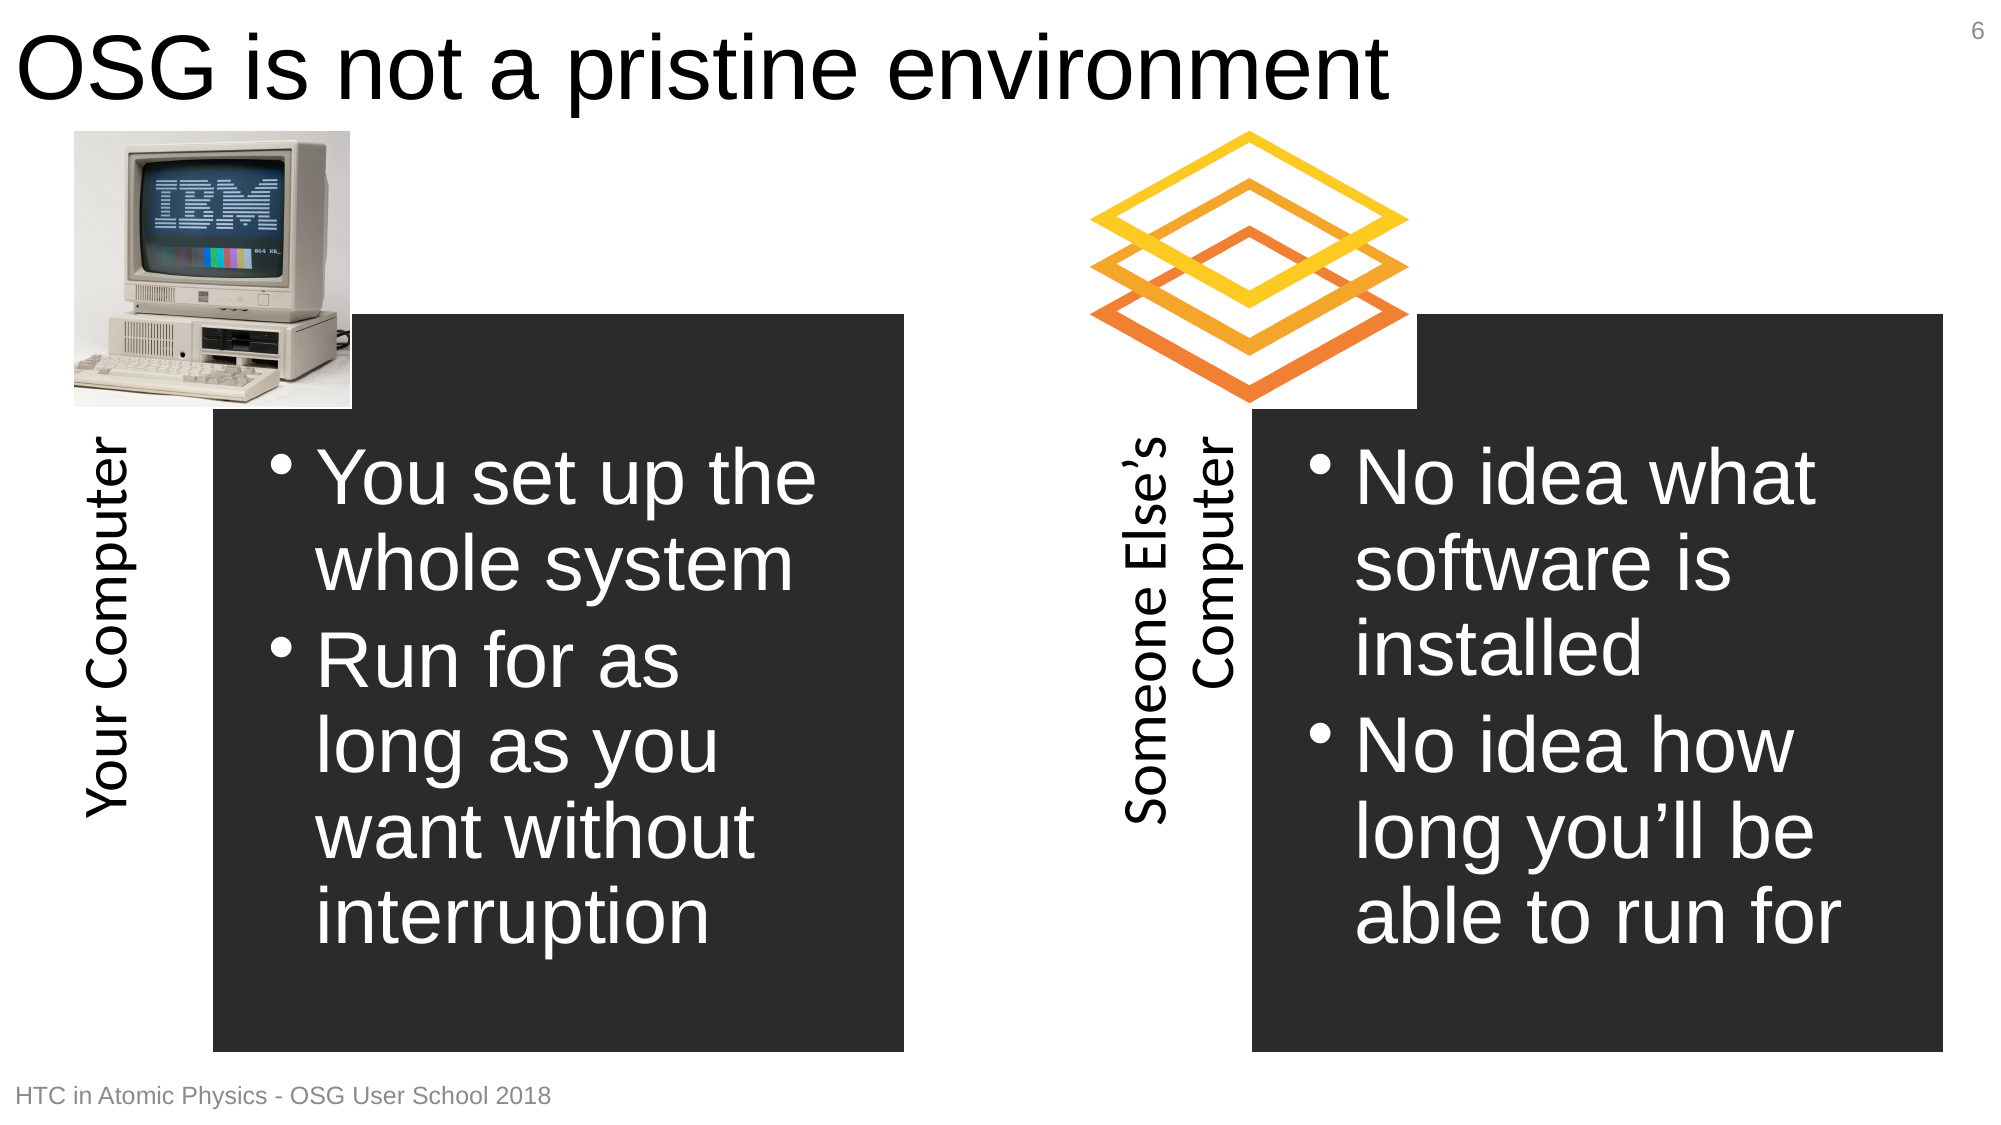

# OSG is not a pristine environment
6
Your Computer
You set up the whole system
Run for as long as you want without interruption
Someone Else’s Computer
No idea what software is installed
No idea how long you’ll be able to run for
HTC in Atomic Physics - OSG User School 2018